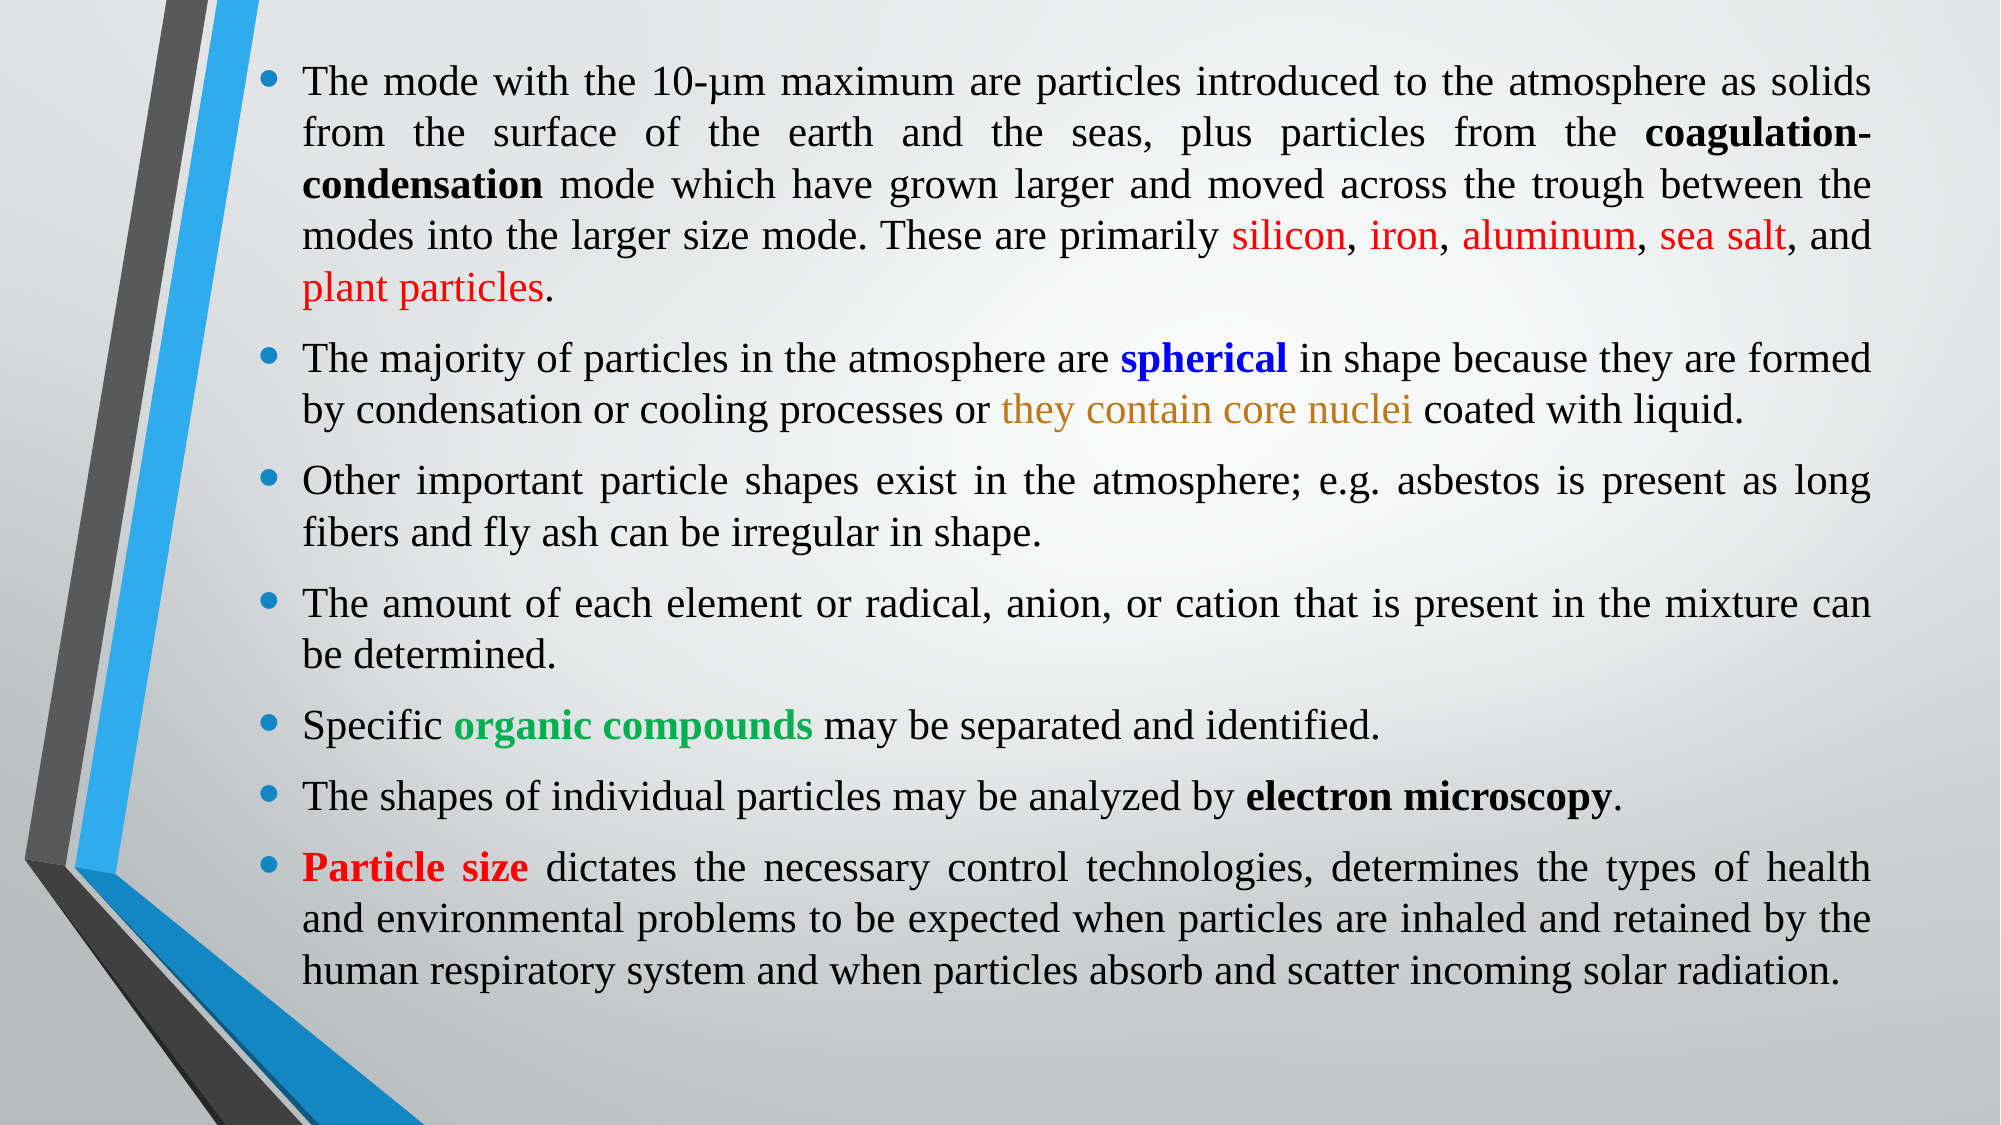

The mode with the 10-µm maximum are particles introduced to the atmosphere as solids from the surface of the earth and the seas, plus particles from the coagulation-condensation mode which have grown larger and moved across the trough between the modes into the larger size mode. These are primarily silicon, iron, aluminum, sea salt, and plant particles.
The majority of particles in the atmosphere are spherical in shape because they are formed by condensation or cooling processes or they contain core nuclei coated with liquid.
Other important particle shapes exist in the atmosphere; e.g. asbestos is present as long fibers and fly ash can be irregular in shape.
The amount of each element or radical, anion, or cation that is present in the mixture can be determined.
Specific organic compounds may be separated and identified.
The shapes of individual particles may be analyzed by electron microscopy.
Particle size dictates the necessary control technologies, determines the types of health and environmental problems to be expected when particles are inhaled and retained by the human respiratory system and when particles absorb and scatter incoming solar radiation.